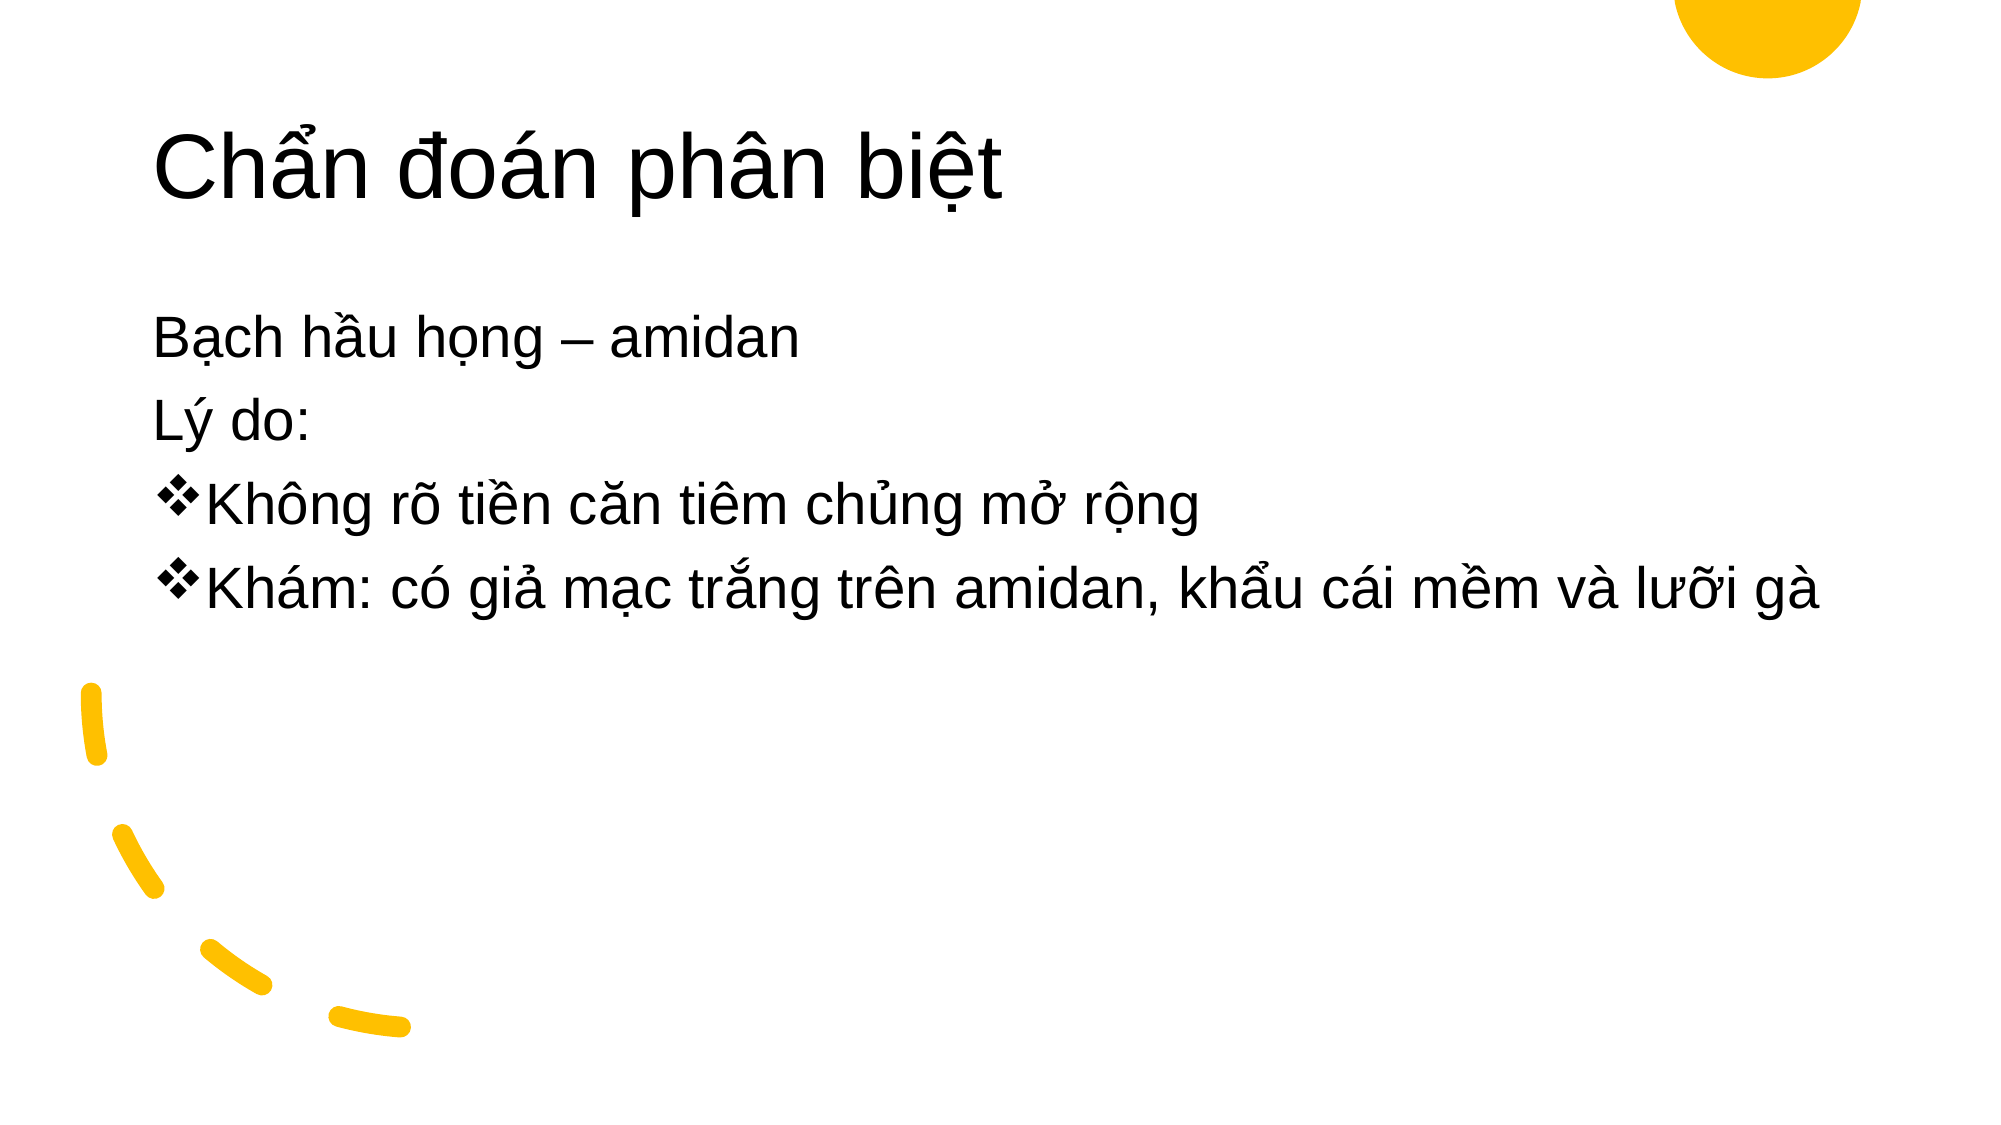

# Chẩn đoán phân biệt
Bạch hầu họng – amidan
Lý do:
Không rõ tiền căn tiêm chủng mở rộng
Khám: có giả mạc trắng trên amidan, khẩu cái mềm và lưỡi gà